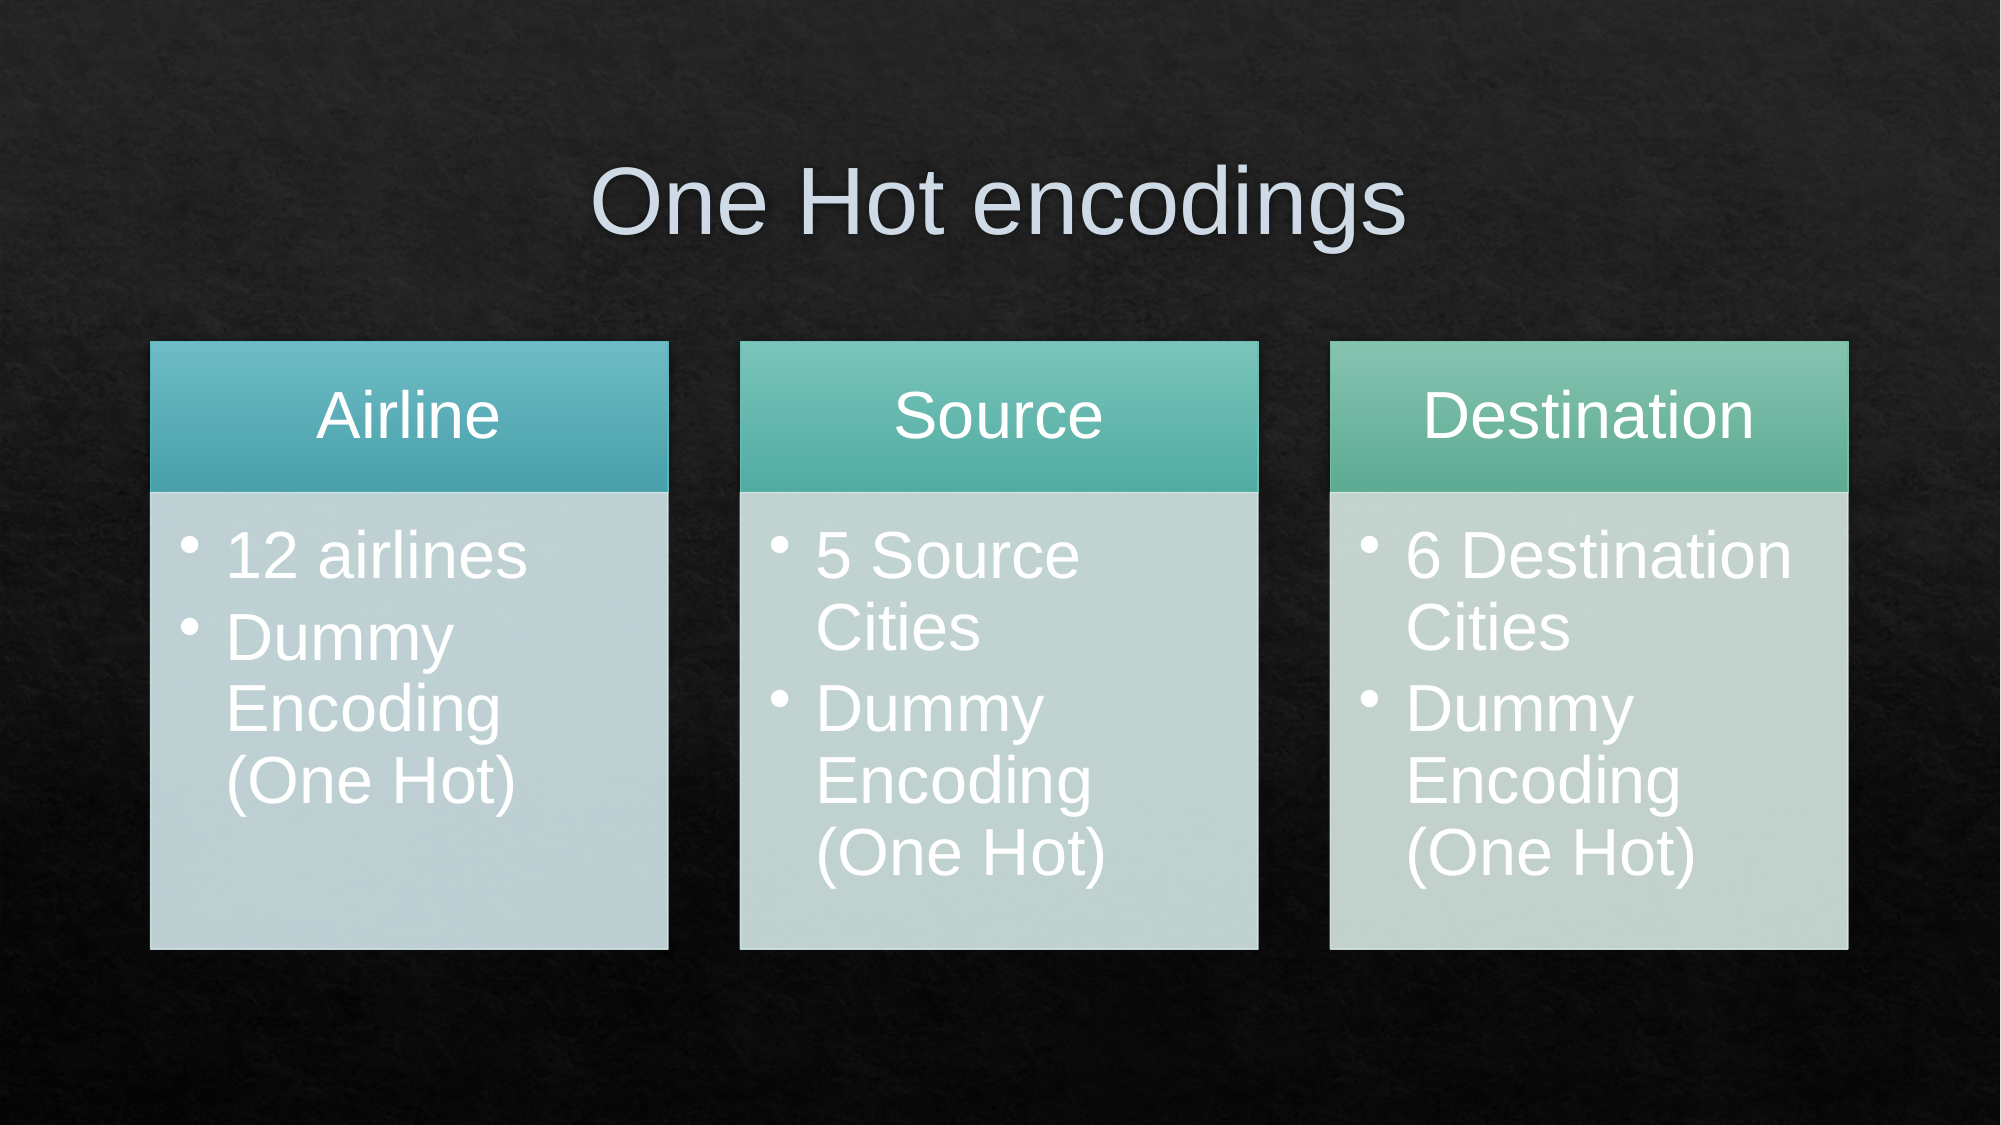

# One Hot encodings
Airline
12 airlines
Dummy Encoding (One Hot)
Source
5 Source Cities
Dummy Encoding (One Hot)
Destination
6 Destination Cities
Dummy Encoding (One Hot)